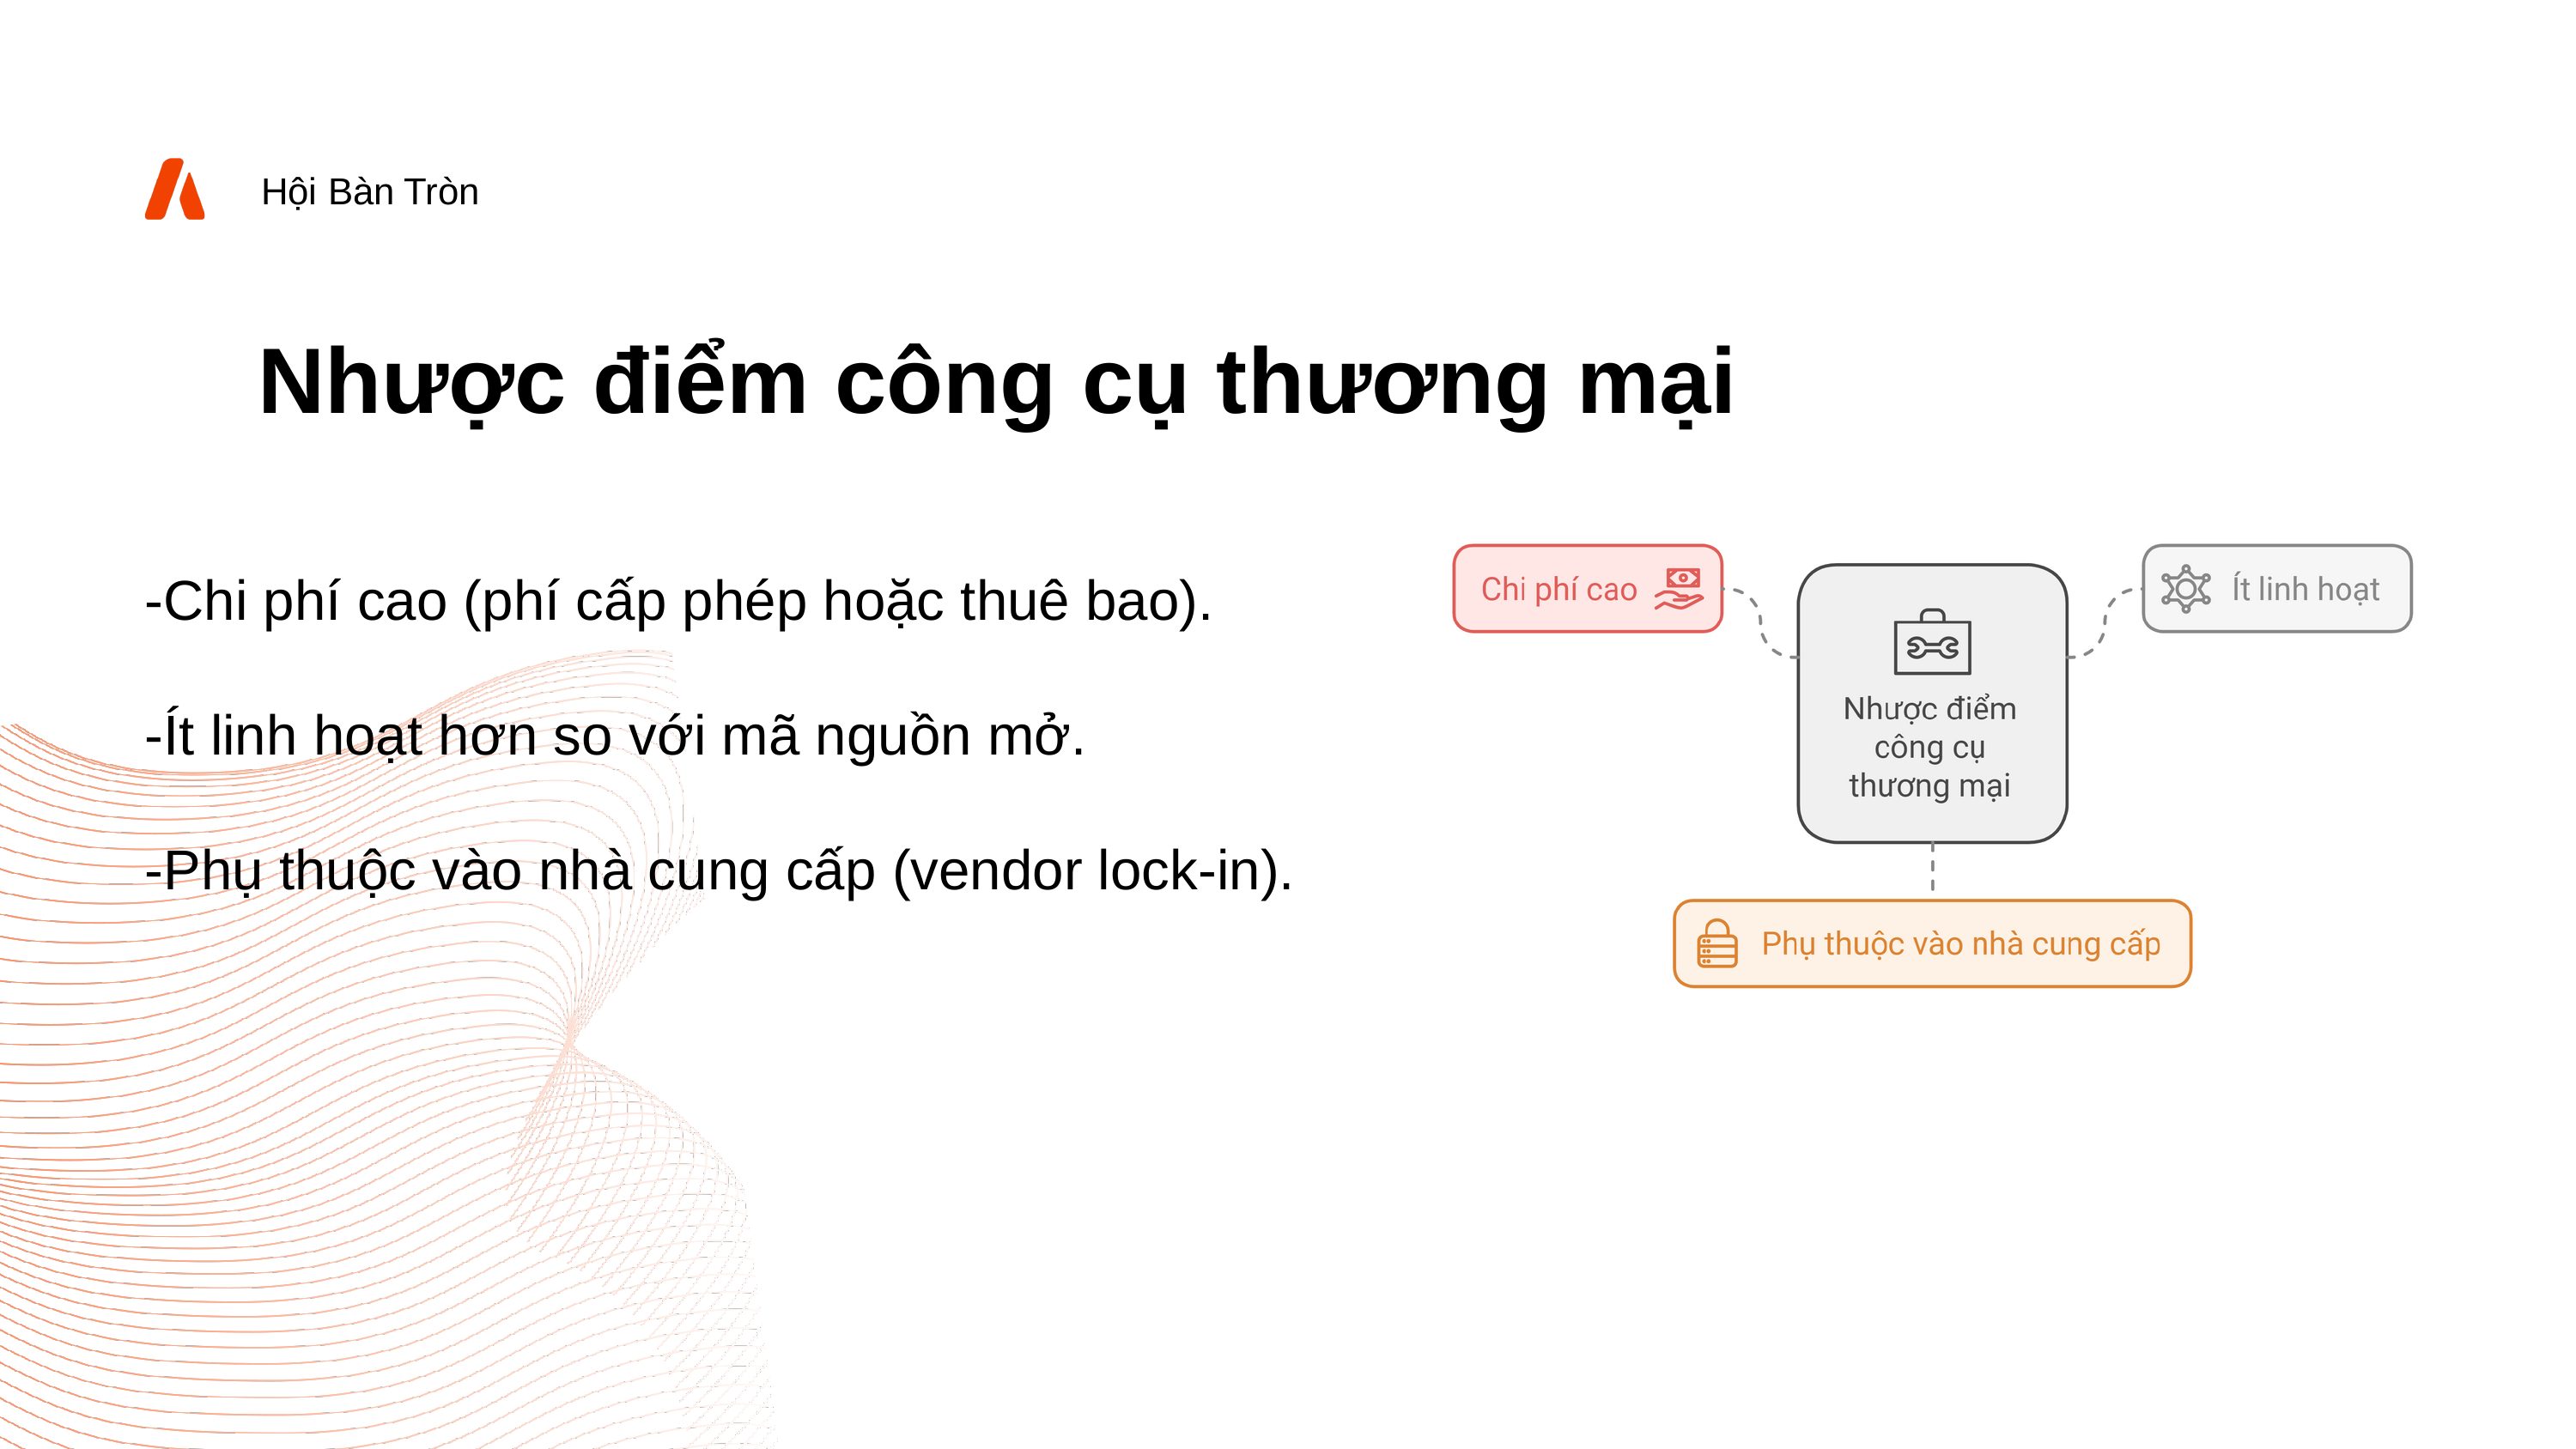

Hội Bàn Tròn
Nhược điểm công cụ thương mại

-Chi phí cao (phí cấp phép hoặc thuê bao).

-Ít linh hoạt hơn so với mã nguồn mở.

-Phụ thuộc vào nhà cung cấp (vendor lock-in).